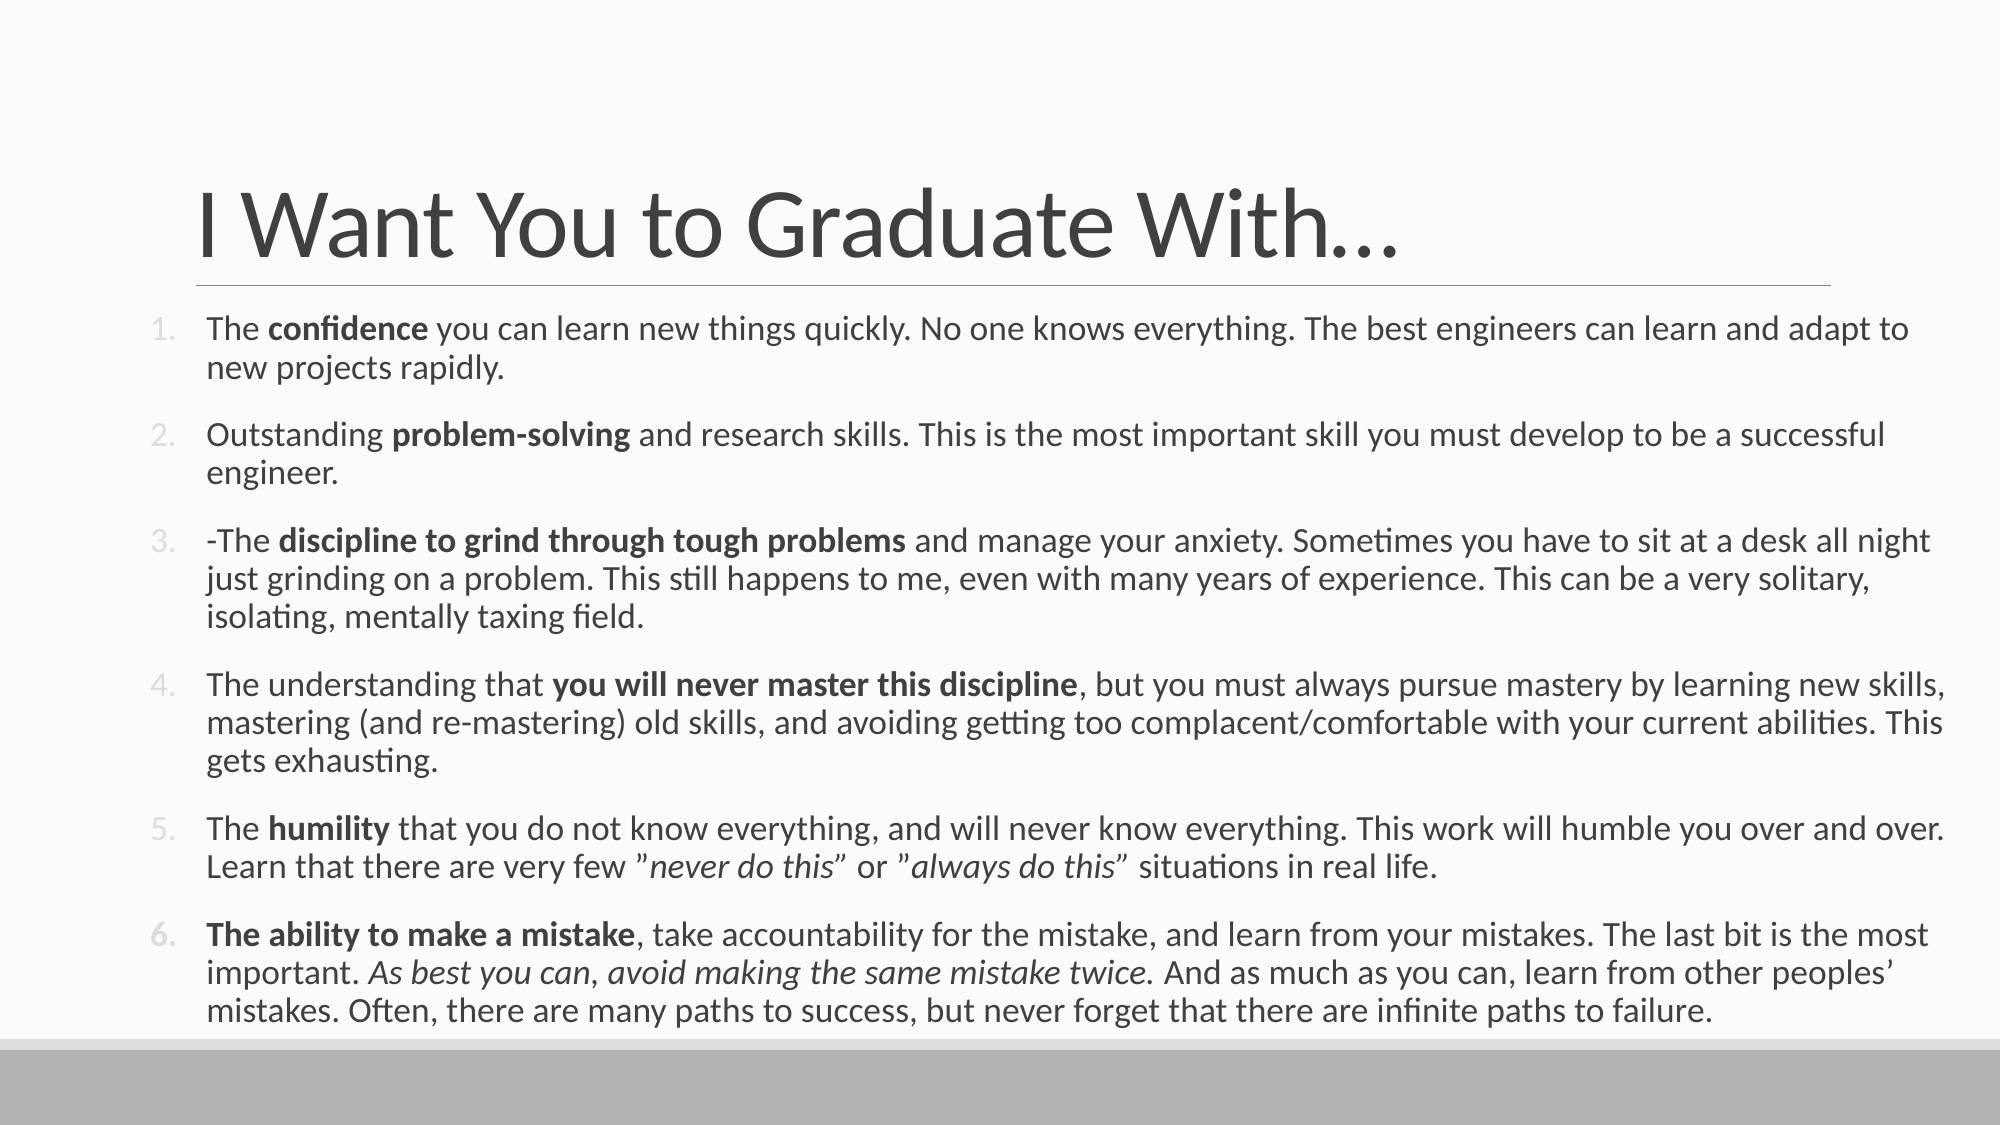

# I Want You to Graduate With…
The confidence you can learn new things quickly. No one knows everything. The best engineers can learn and adapt to new projects rapidly.
Outstanding problem-solving and research skills. This is the most important skill you must develop to be a successful engineer.
-The discipline to grind through tough problems and manage your anxiety. Sometimes you have to sit at a desk all night just grinding on a problem. This still happens to me, even with many years of experience. This can be a very solitary, isolating, mentally taxing field.
The understanding that you will never master this discipline, but you must always pursue mastery by learning new skills, mastering (and re-mastering) old skills, and avoiding getting too complacent/comfortable with your current abilities. This gets exhausting.
The humility that you do not know everything, and will never know everything. This work will humble you over and over. Learn that there are very few ”never do this” or ”always do this” situations in real life.
The ability to make a mistake, take accountability for the mistake, and learn from your mistakes. The last bit is the most important. As best you can, avoid making the same mistake twice. And as much as you can, learn from other peoples’ mistakes. Often, there are many paths to success, but never forget that there are infinite paths to failure.